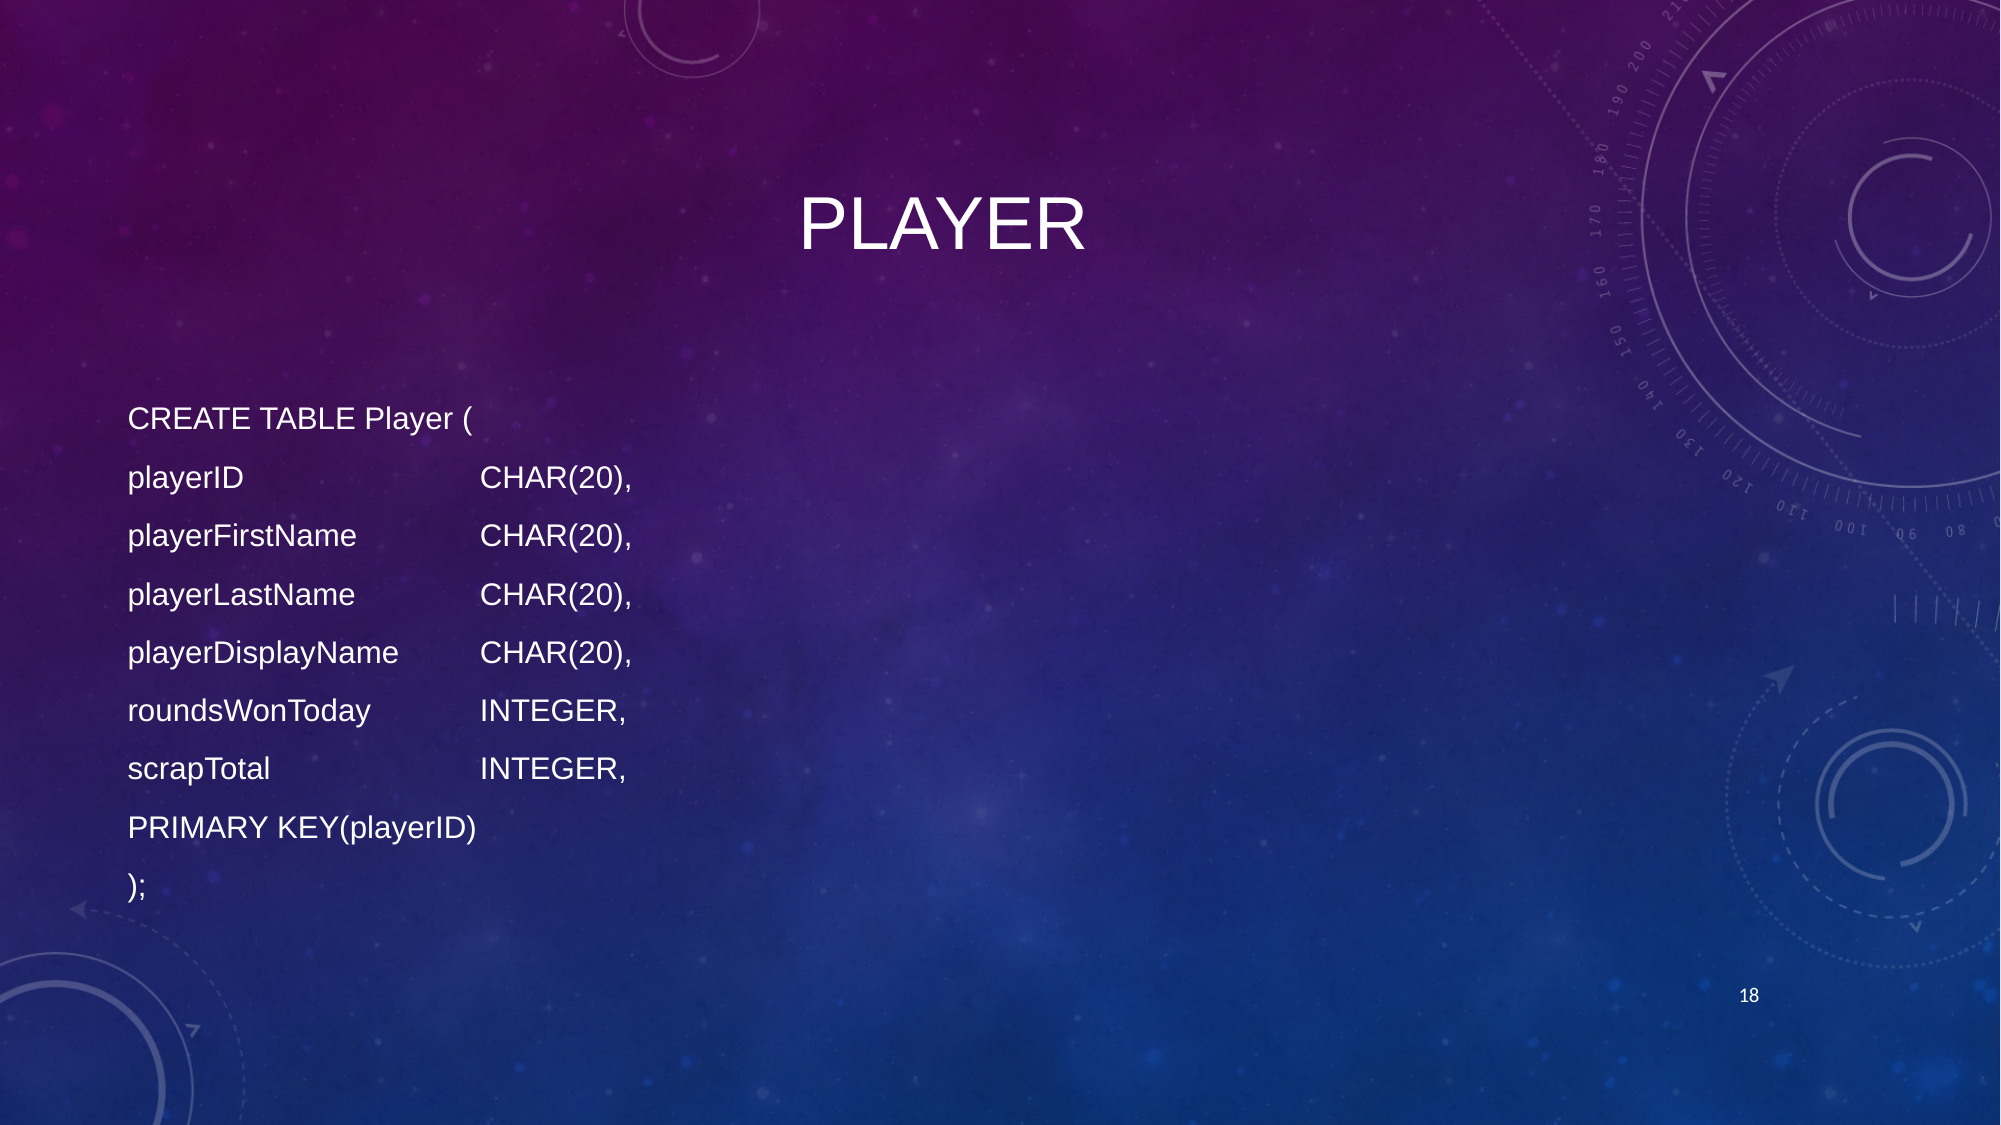

# Player
CREATE TABLE Player (
playerID		      CHAR(20),
playerFirstName	      CHAR(20),
playerLastName	      CHAR(20),
playerDisplayName	      CHAR(20),
roundsWonToday	      INTEGER,
scrapTotal		      INTEGER,
PRIMARY KEY(playerID)
);
18